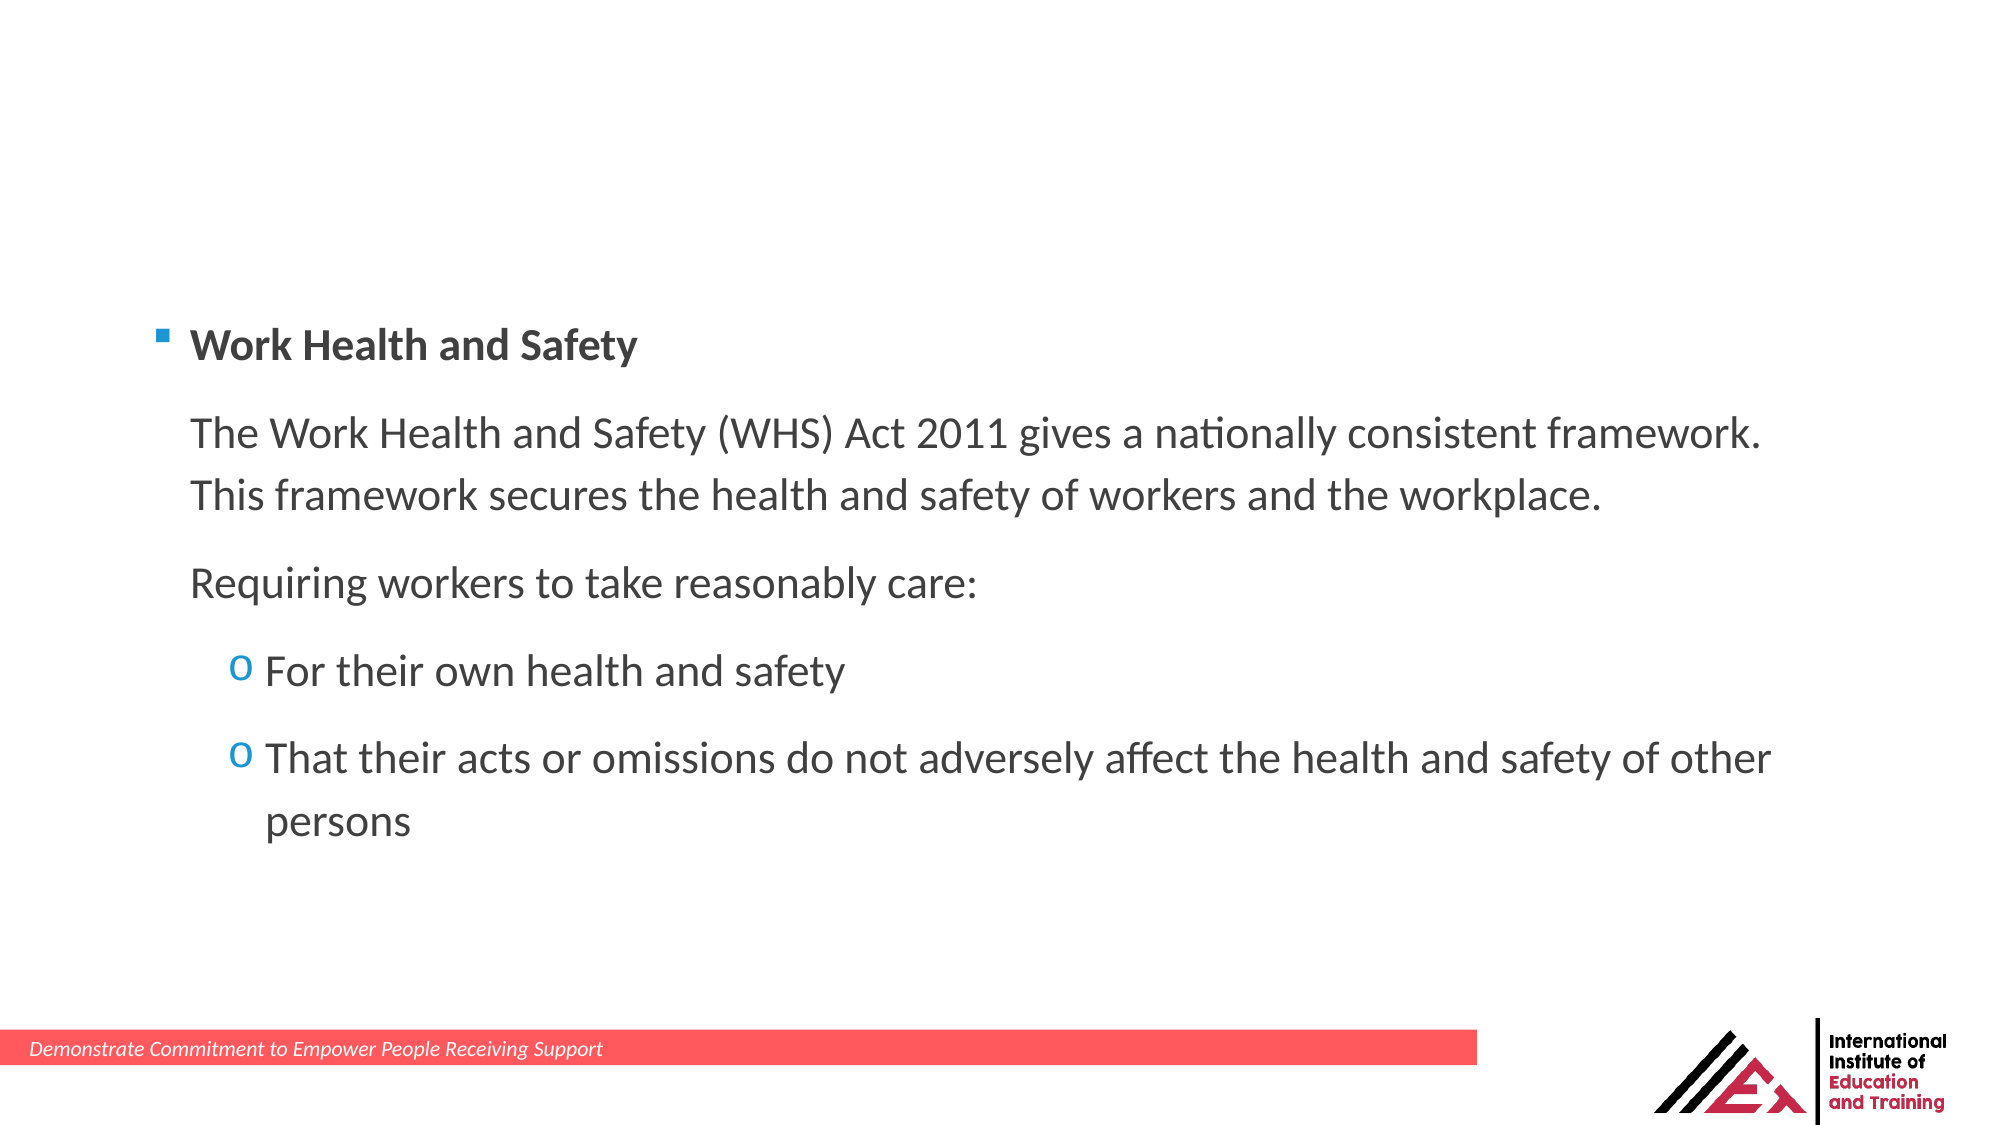

Work Health and Safety
The Work Health and Safety (WHS) Act 2011 gives a nationally consistent framework. This framework secures the health and safety of workers and the workplace.
Requiring workers to take reasonably care:
For their own health and safety
That their acts or omissions do not adversely affect the health and safety of other persons
Demonstrate Commitment to Empower People Receiving Support